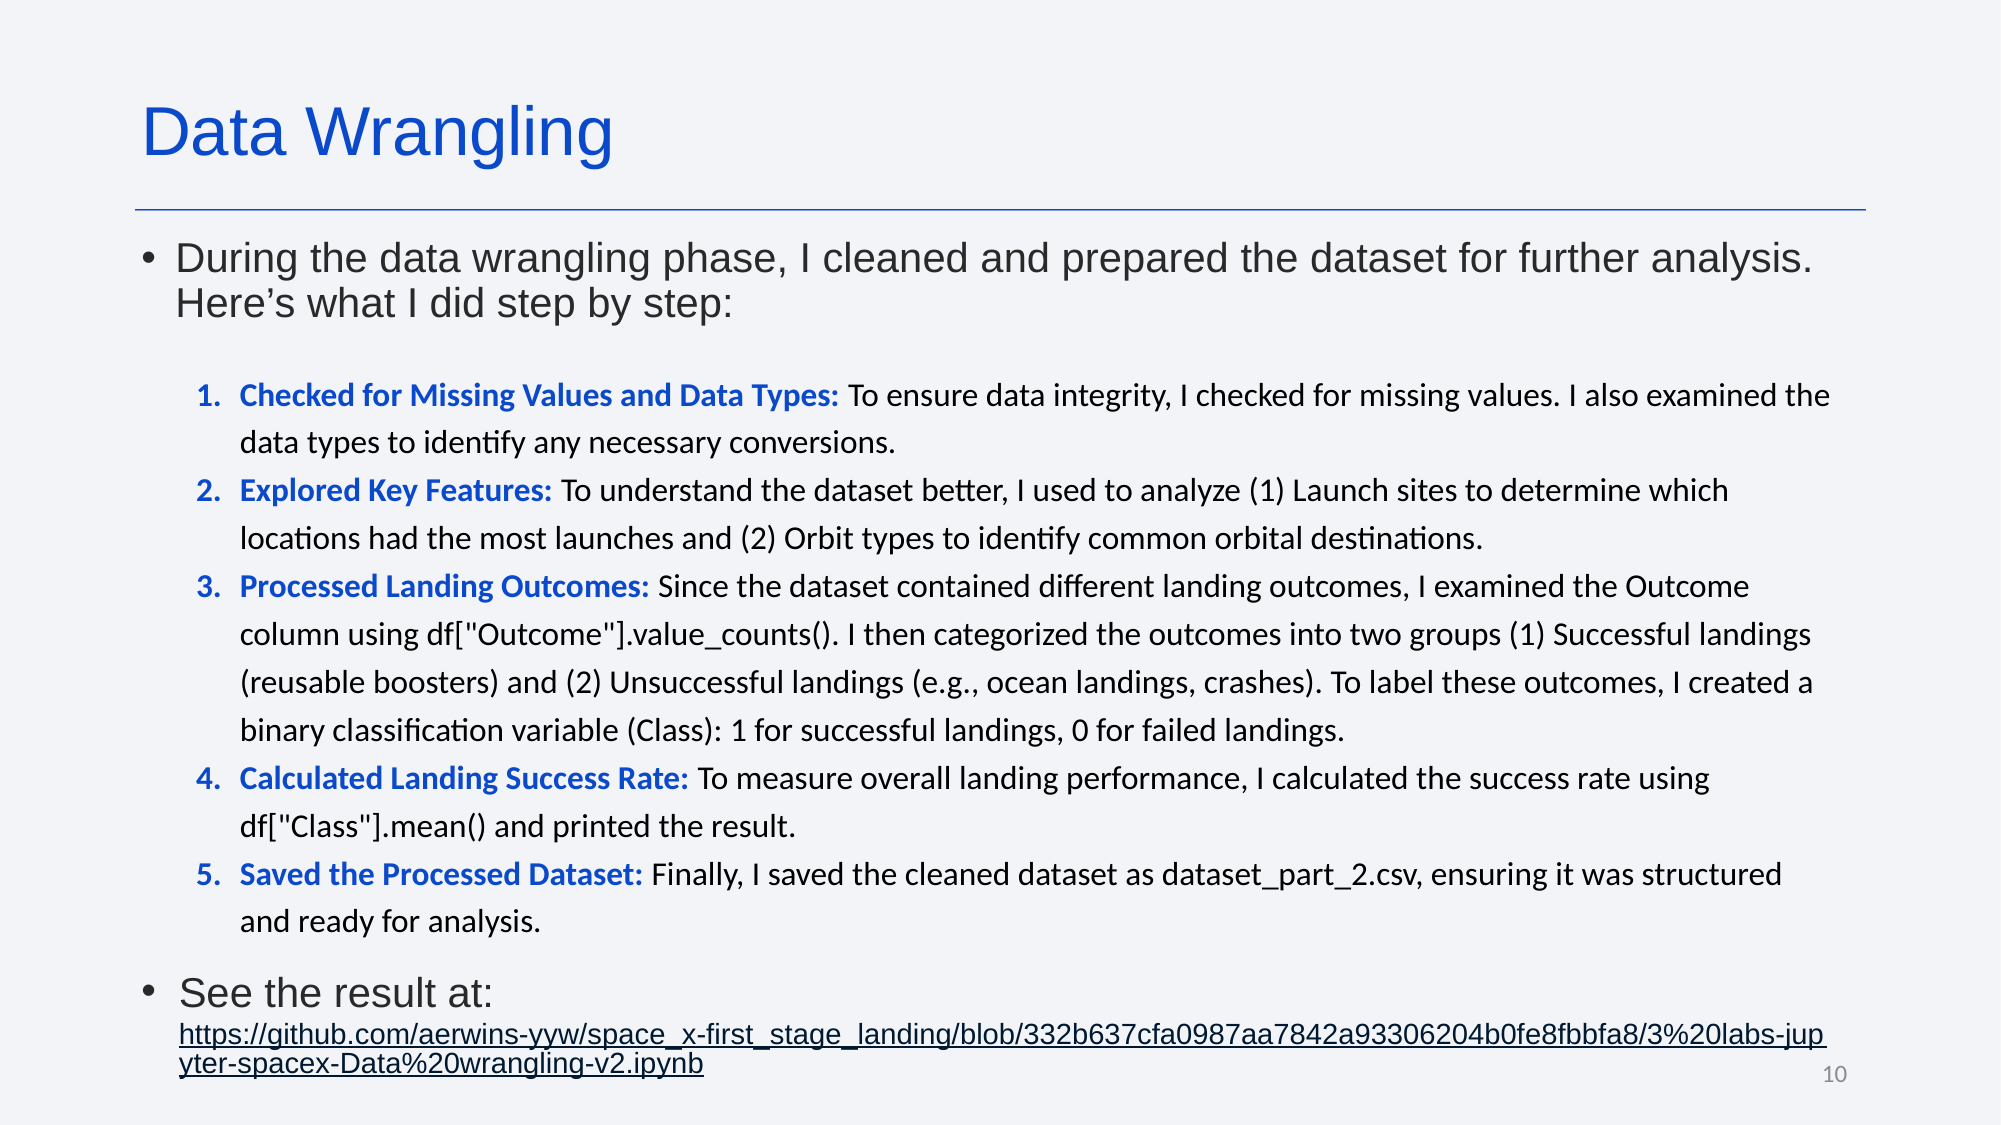

Data Wrangling
During the data wrangling phase, I cleaned and prepared the dataset for further analysis. Here’s what I did step by step:

Checked for Missing Values and Data Types: To ensure data integrity, I checked for missing values. I also examined the data types to identify any necessary conversions.
Explored Key Features: To understand the dataset better, I used to analyze (1) Launch sites to determine which locations had the most launches and (2) Orbit types to identify common orbital destinations.
Processed Landing Outcomes: Since the dataset contained different landing outcomes, I examined the Outcome column using df["Outcome"].value_counts(). I then categorized the outcomes into two groups (1) Successful landings (reusable boosters) and (2) Unsuccessful landings (e.g., ocean landings, crashes). To label these outcomes, I created a binary classification variable (Class): 1 for successful landings, 0 for failed landings.
Calculated Landing Success Rate: To measure overall landing performance, I calculated the success rate using df["Class"].mean() and printed the result.
Saved the Processed Dataset: Finally, I saved the cleaned dataset as dataset_part_2.csv, ensuring it was structured and ready for analysis.

See the result at: https://github.com/aerwins-yyw/space_x-first_stage_landing/blob/332b637cfa0987aa7842a93306204b0fe8fbbfa8/3%20labs-jupyter-spacex-Data%20wrangling-v2.ipynb
10